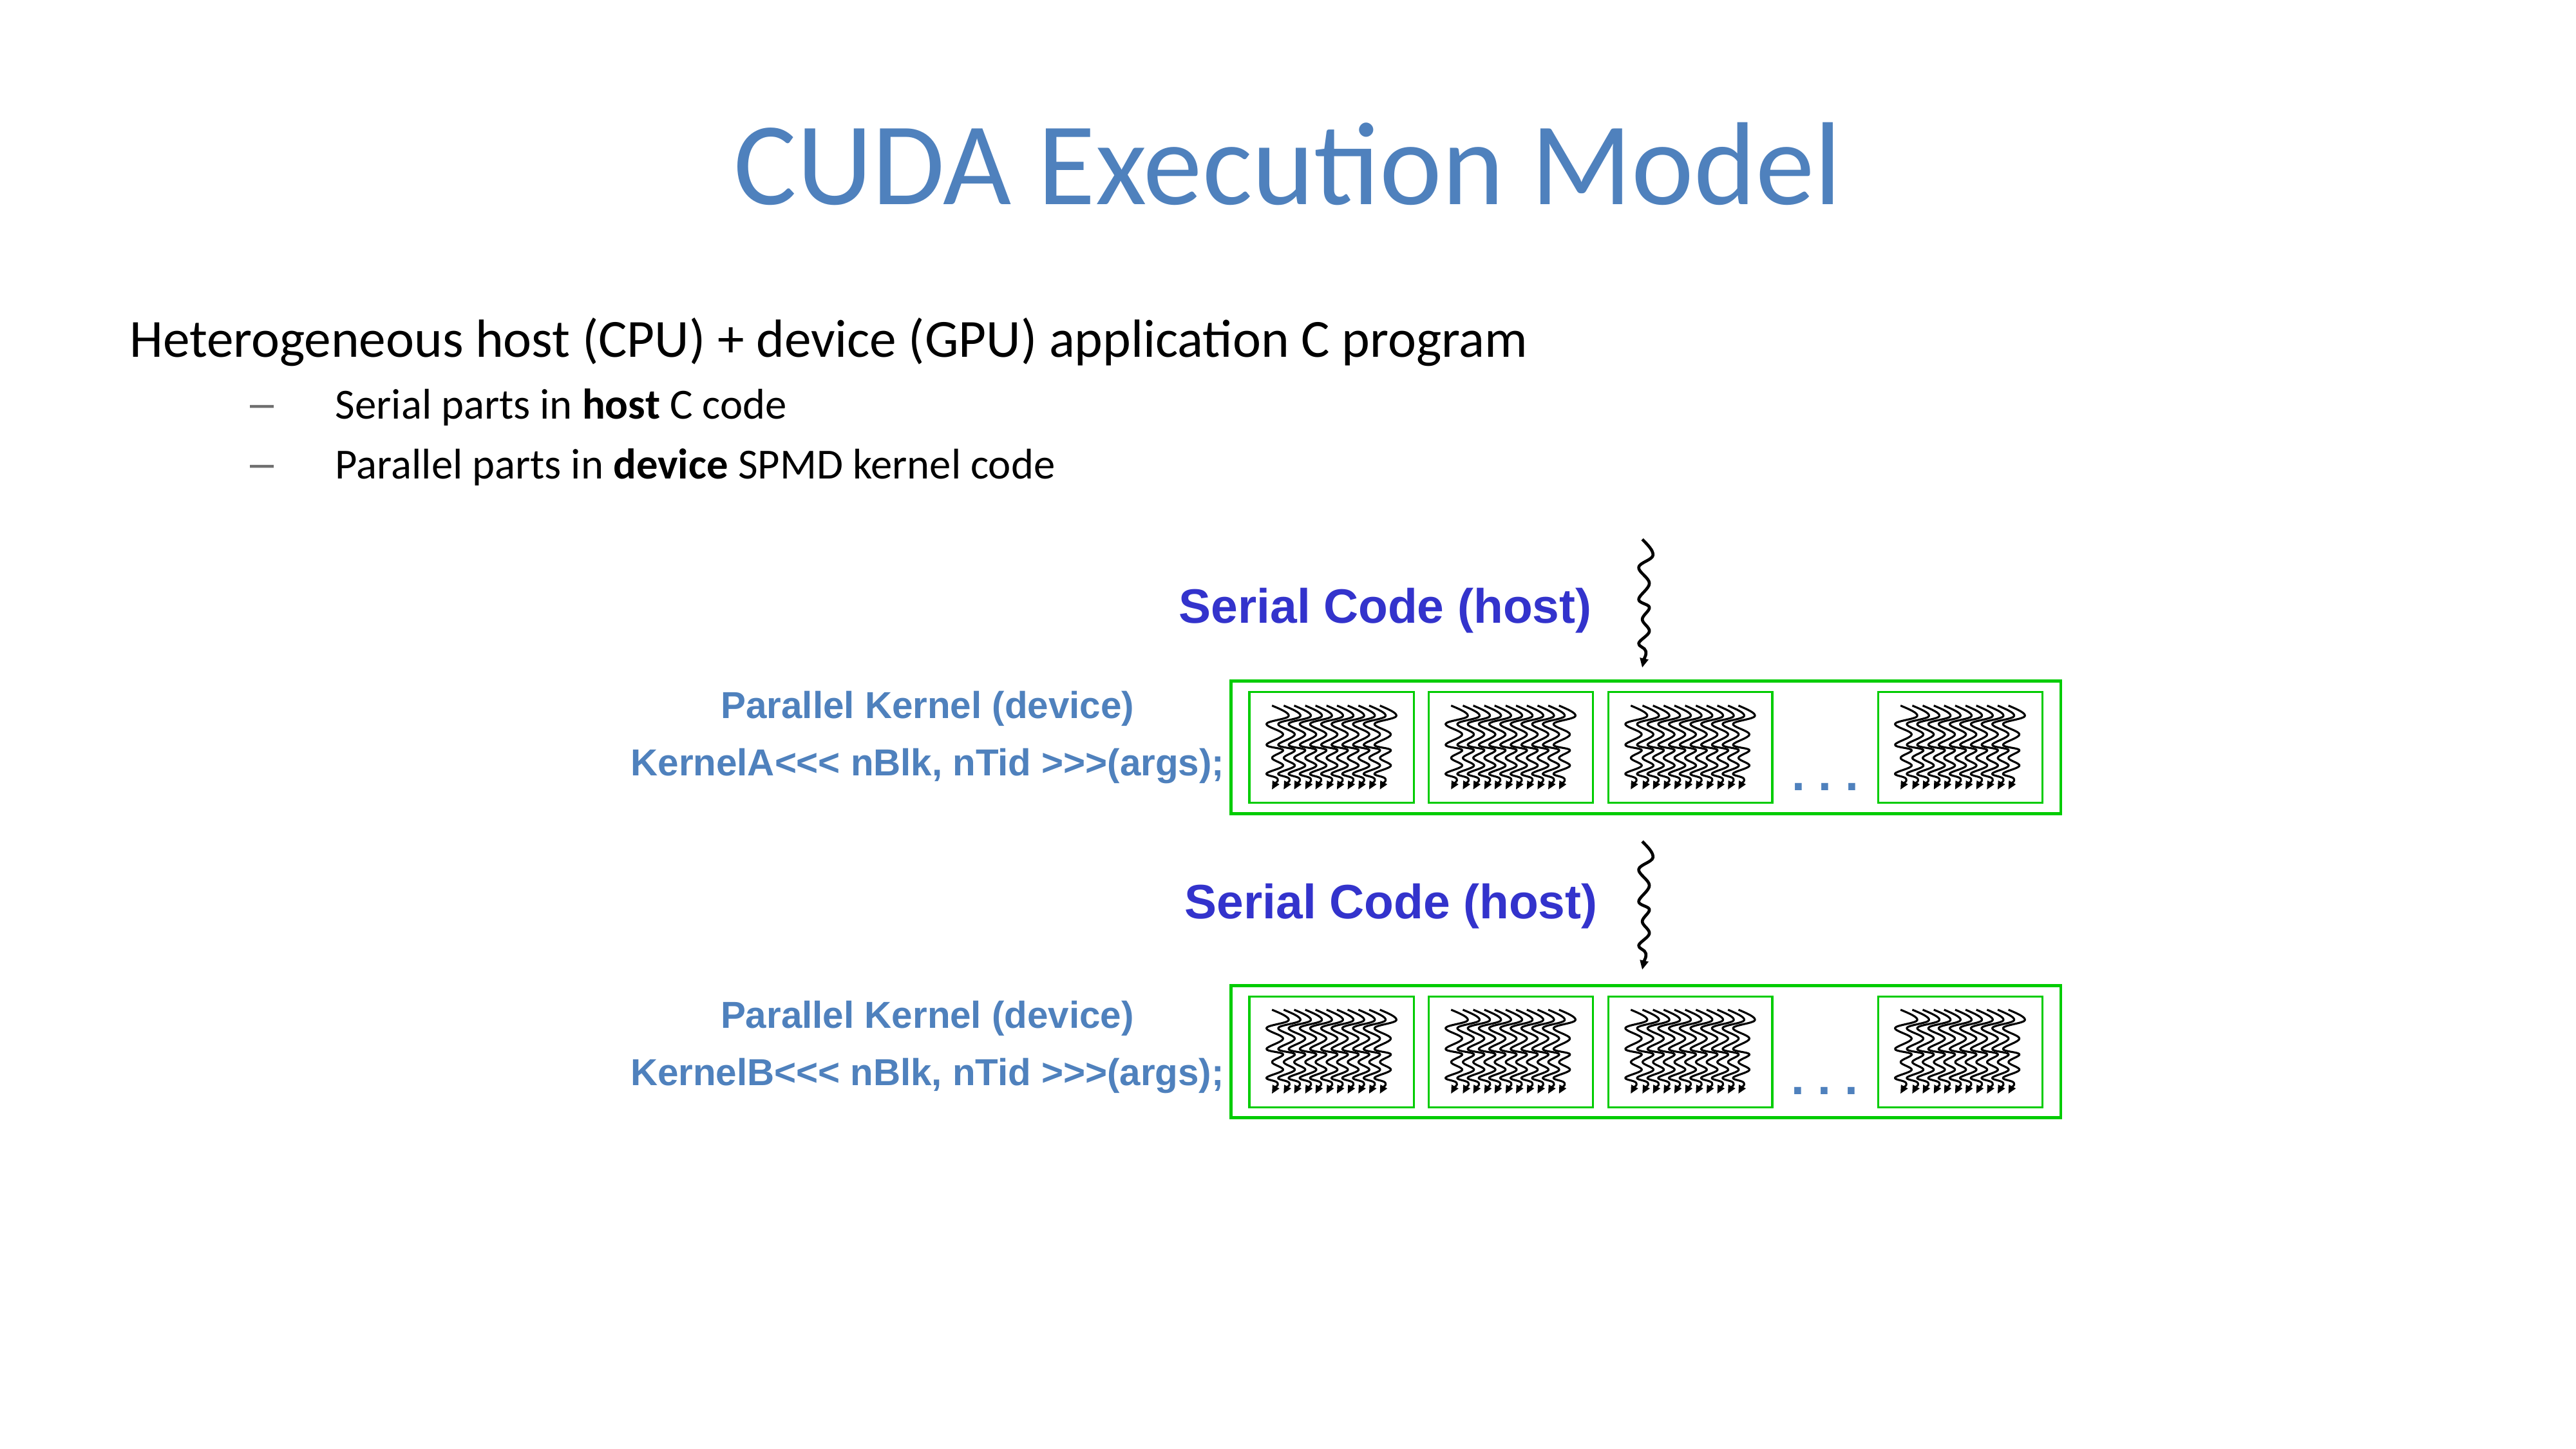

# CUDA Execution Model

Heterogeneous host (CPU) + device (GPU) application C program
Serial parts in host C code
Parallel parts in device SPMD kernel code

Serial Code (host)‏
Parallel Kernel (device)‏
KernelA<<< nBlk, nTid >>>(args);

. . .

Serial Code (host)‏
Parallel Kernel (device)‏
KernelB<<< nBlk, nTid >>>(args);

. . .